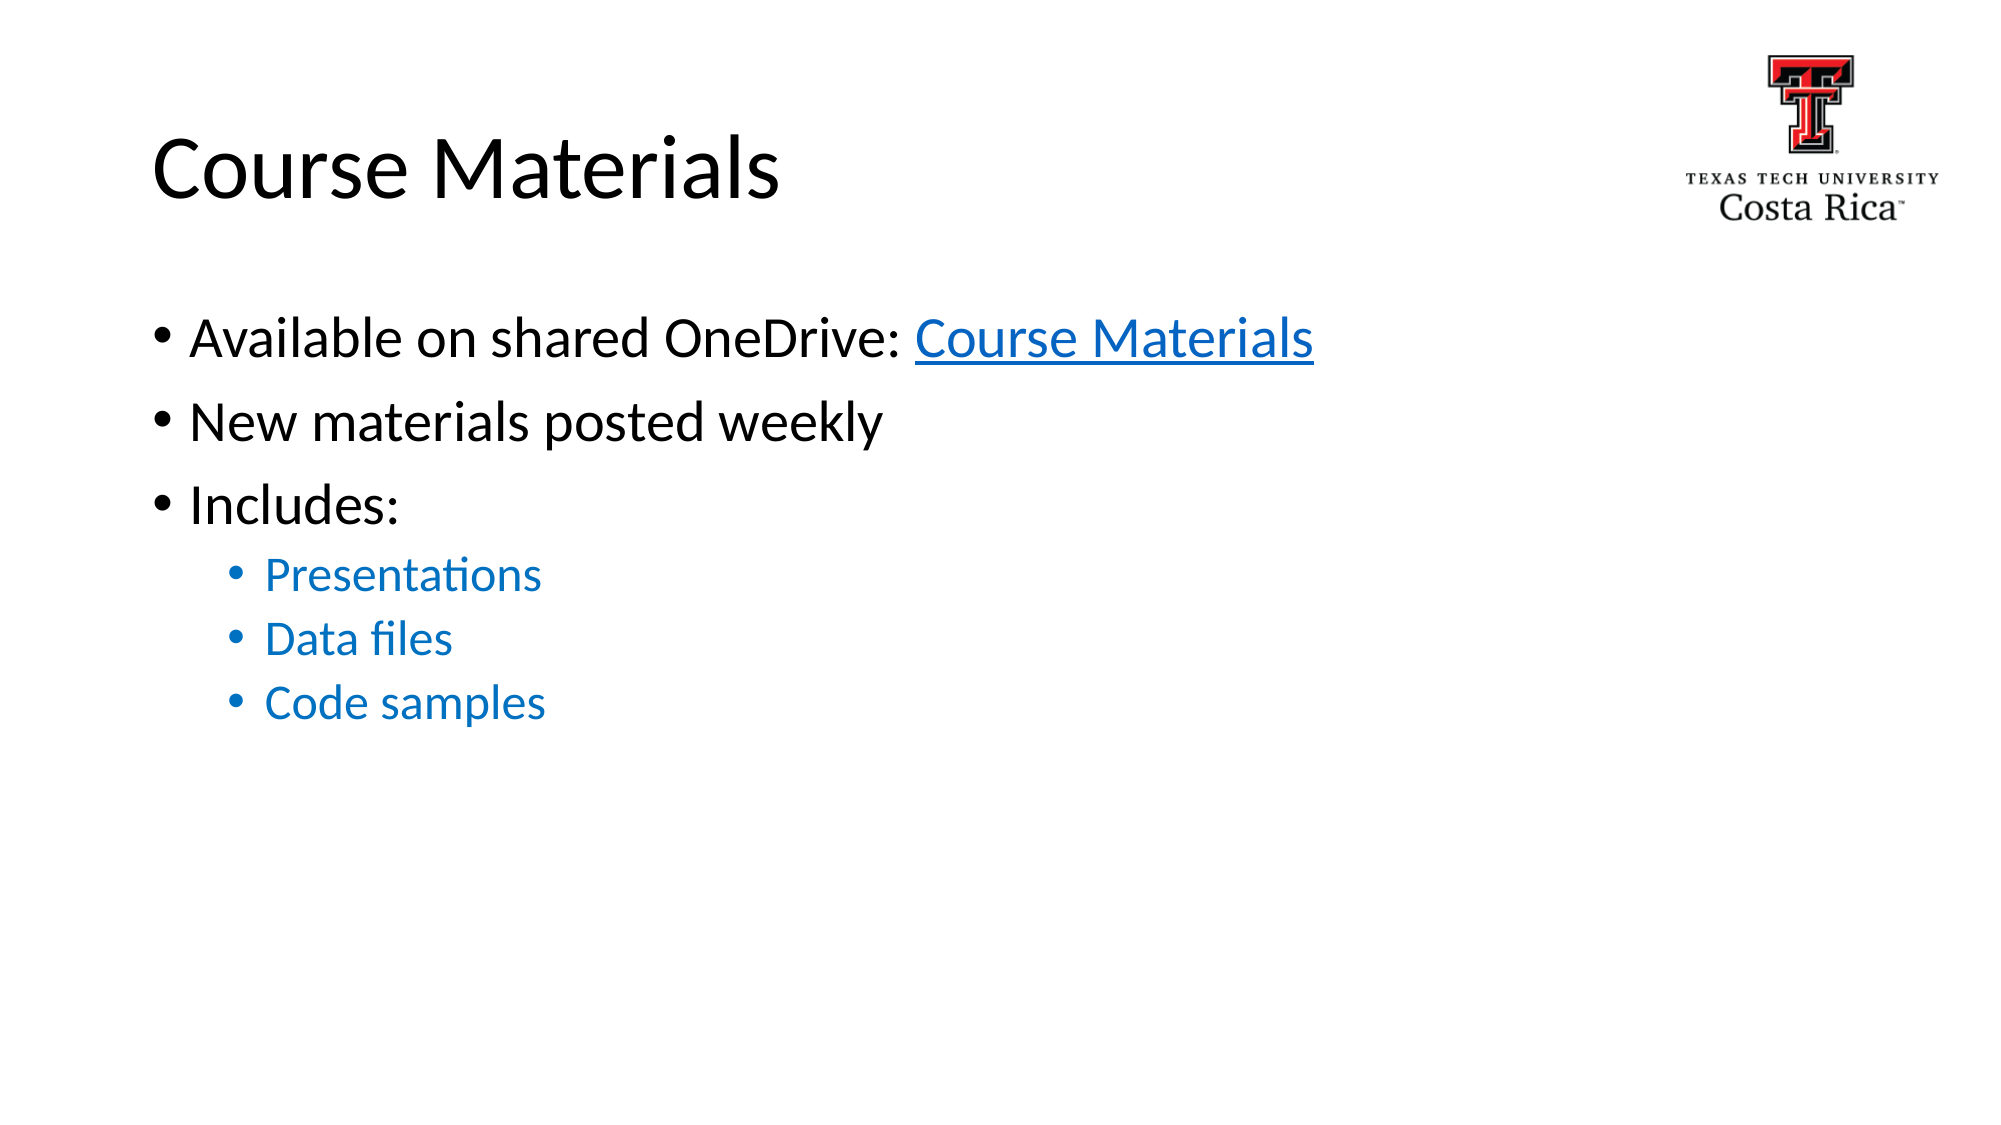

# Course Materials
Available on shared OneDrive: Course Materials
New materials posted weekly
Includes:
Presentations
Data files
Code samples